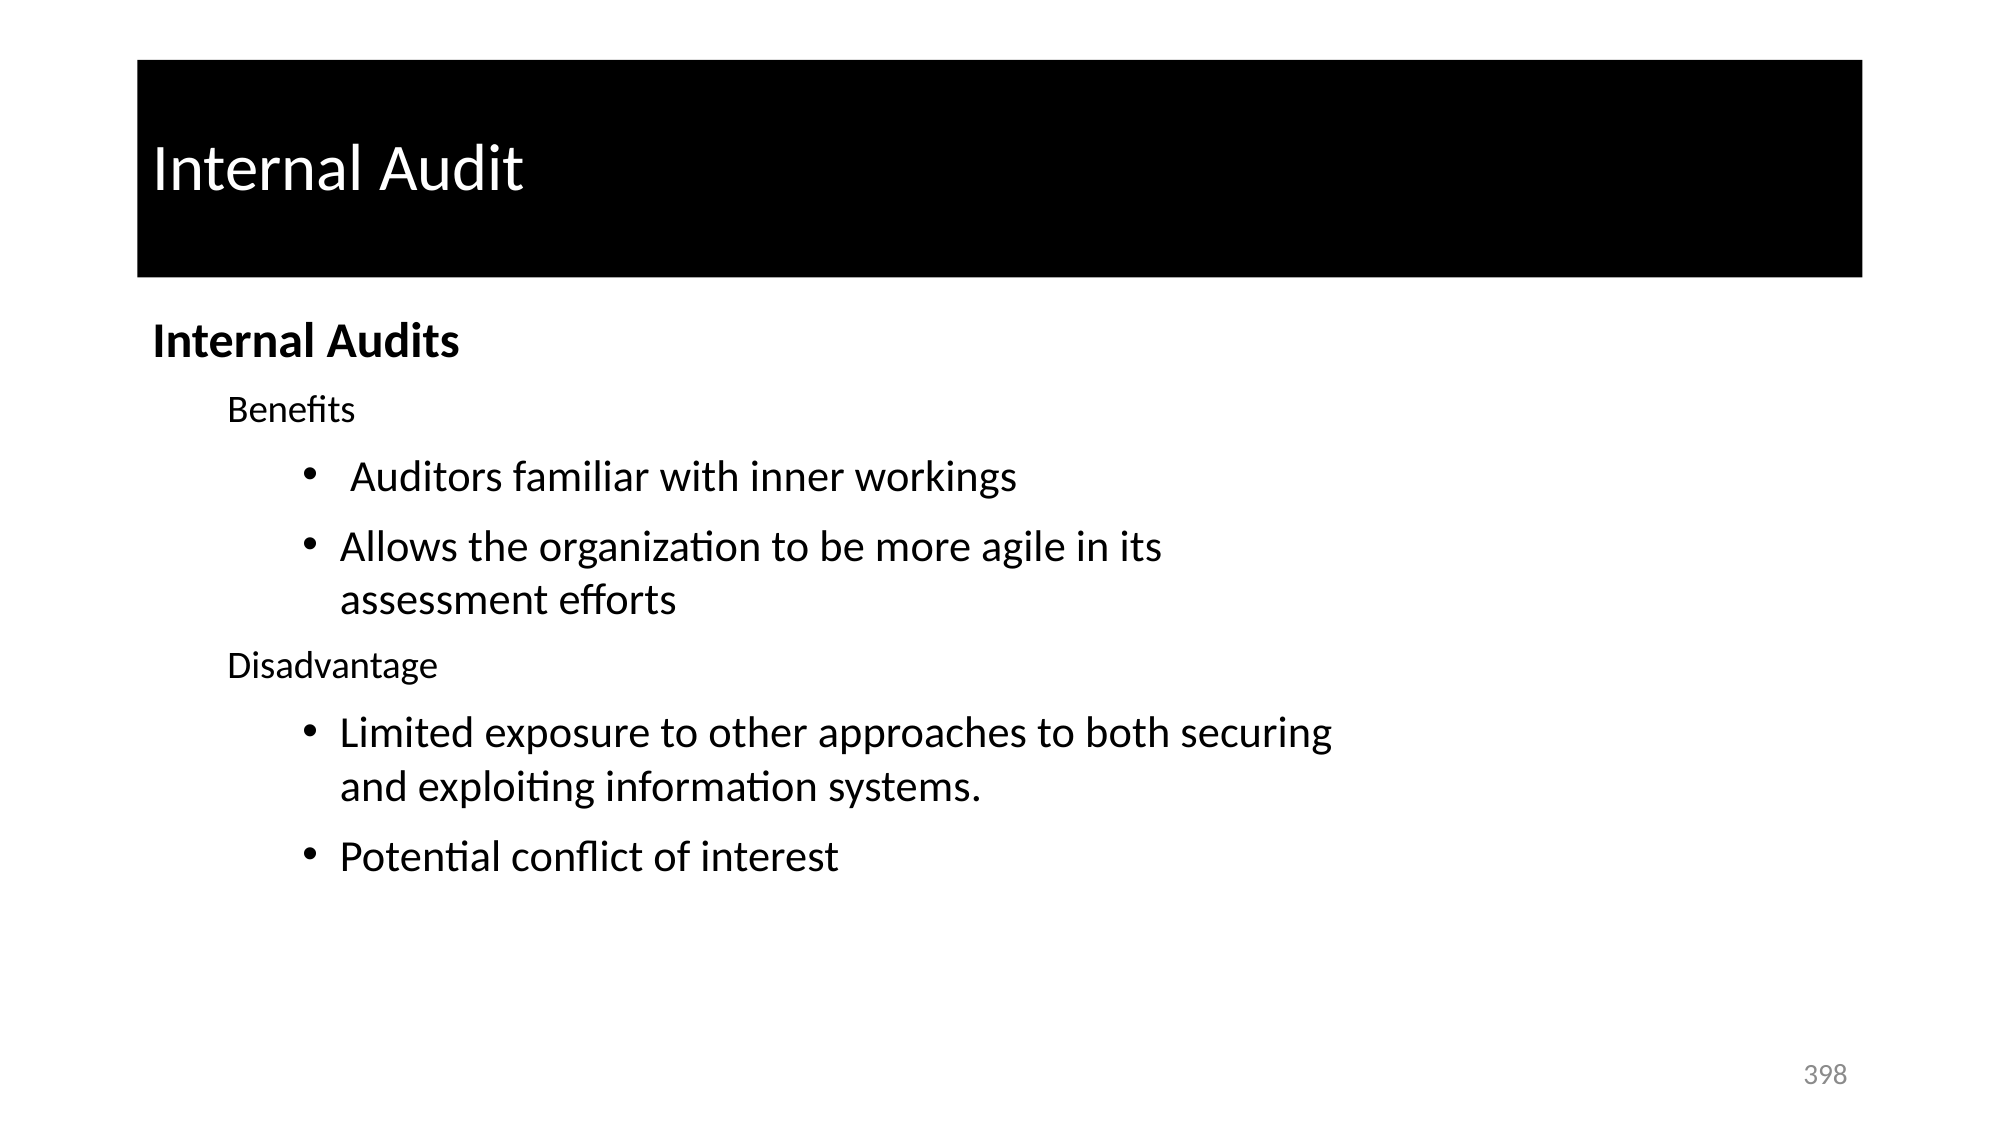

# Internal Audit
Internal Audits
Benefits
 Auditors familiar with inner workings
Allows the organization to be more agile in its assessment efforts
Disadvantage
Limited exposure to other approaches to both securing and exploiting information systems.
Potential conflict of interest

398